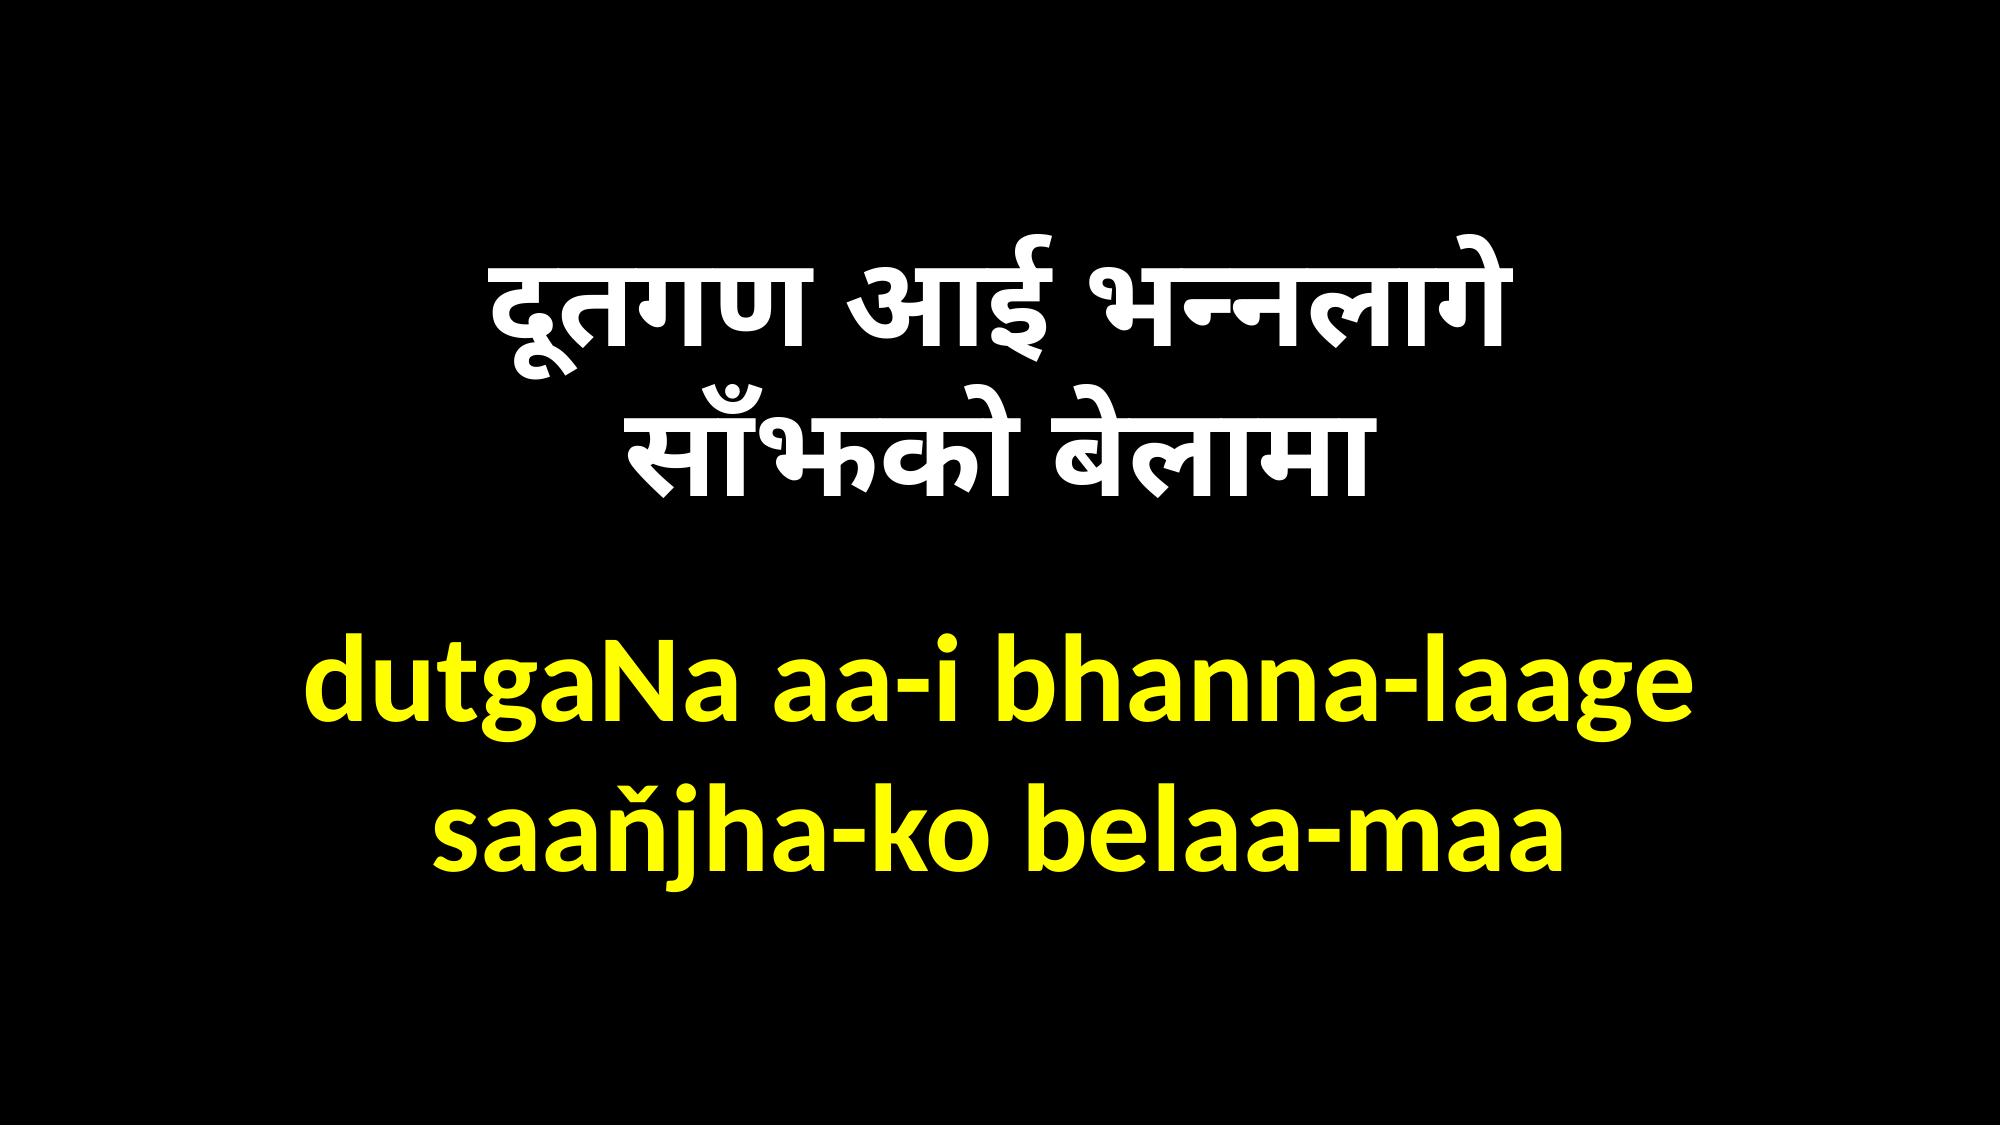

दूतगण आई भन्‍नलागे
साँझको बेलामा

dutgaNa aa-i bhanna-laage
saaňjha-ko belaa-maa